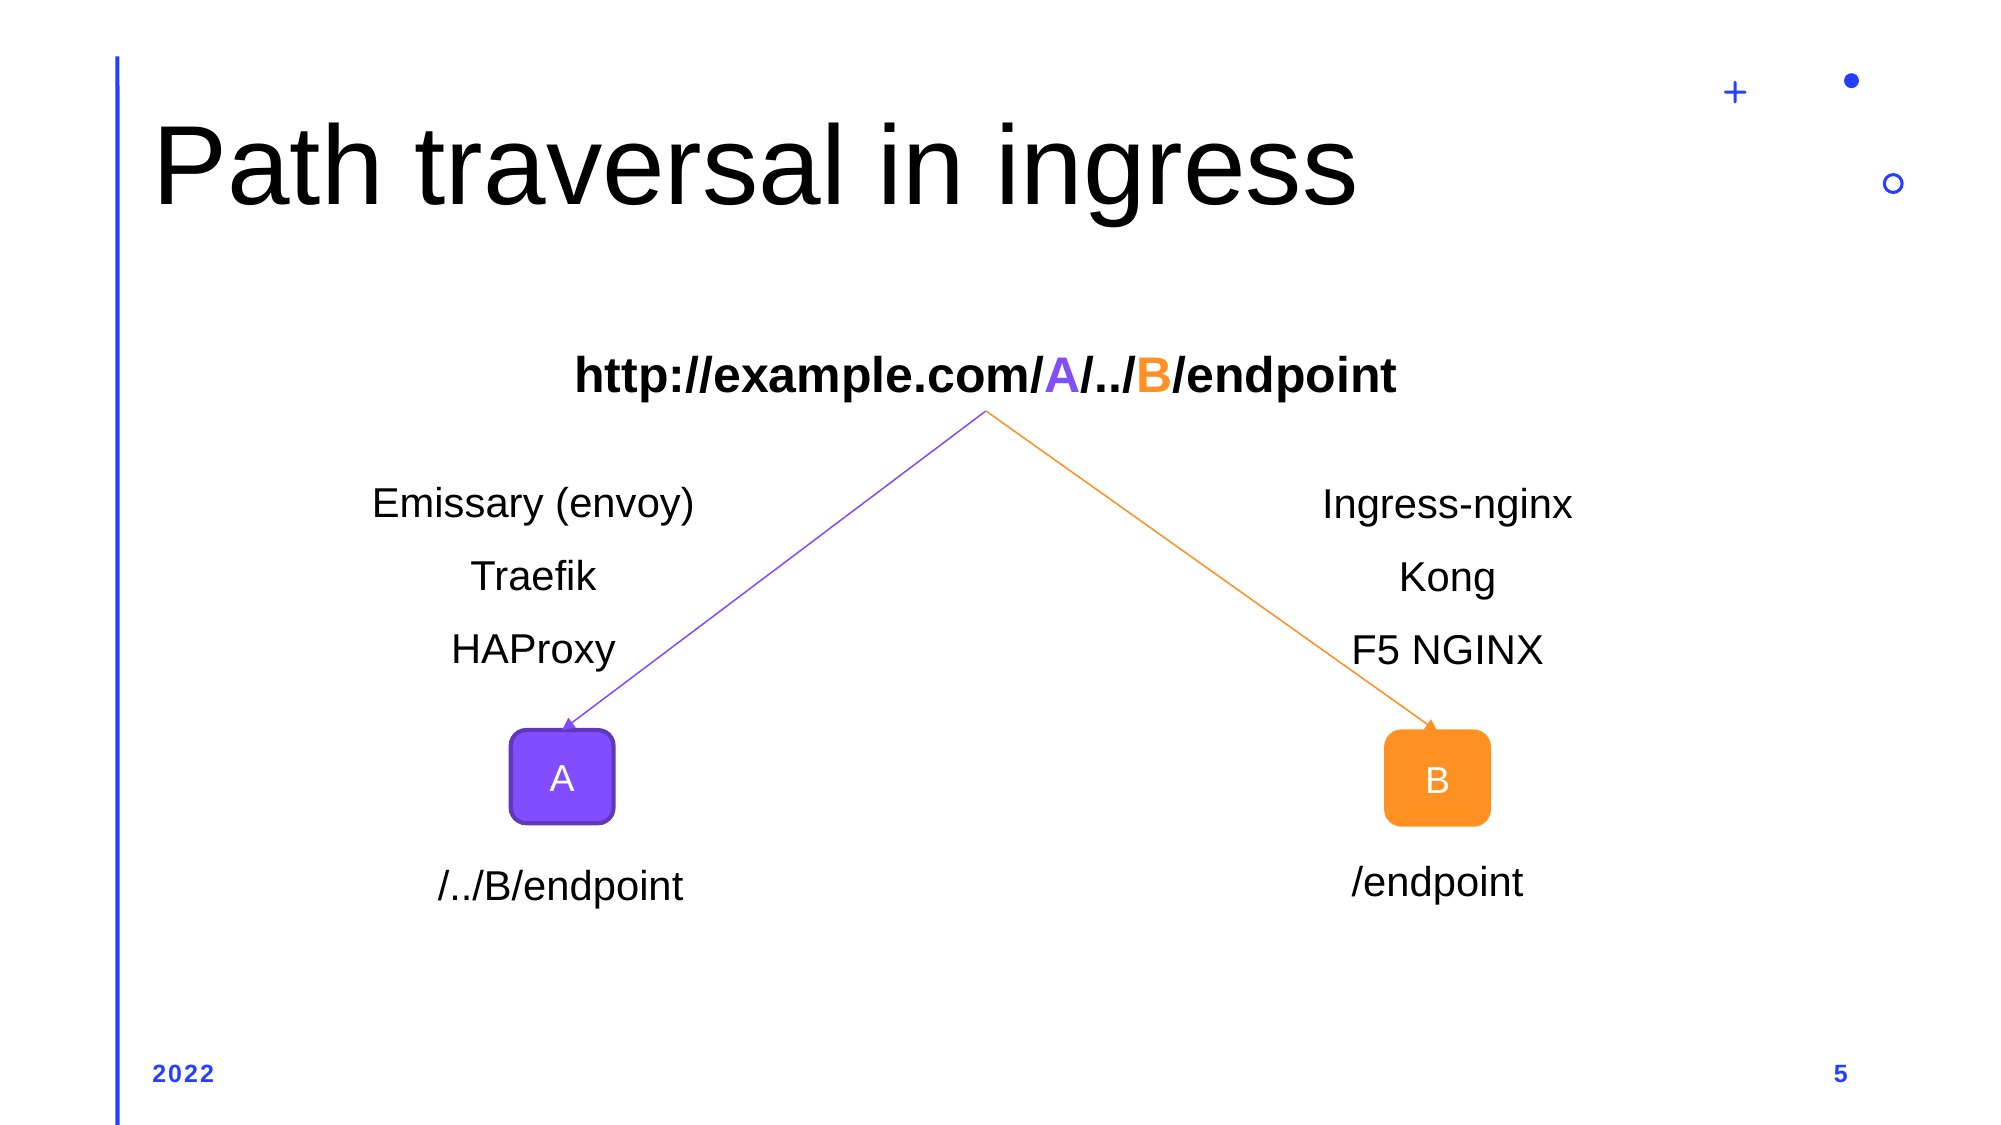

# Path traversal in ingress
http://example.com/A/../B/endpoint

Emissary (envoy)
Traefik
HAProxy
Ingress-nginx
Kong
F5 NGINX
A
B
/endpoint
/../B/endpoint
2022
5